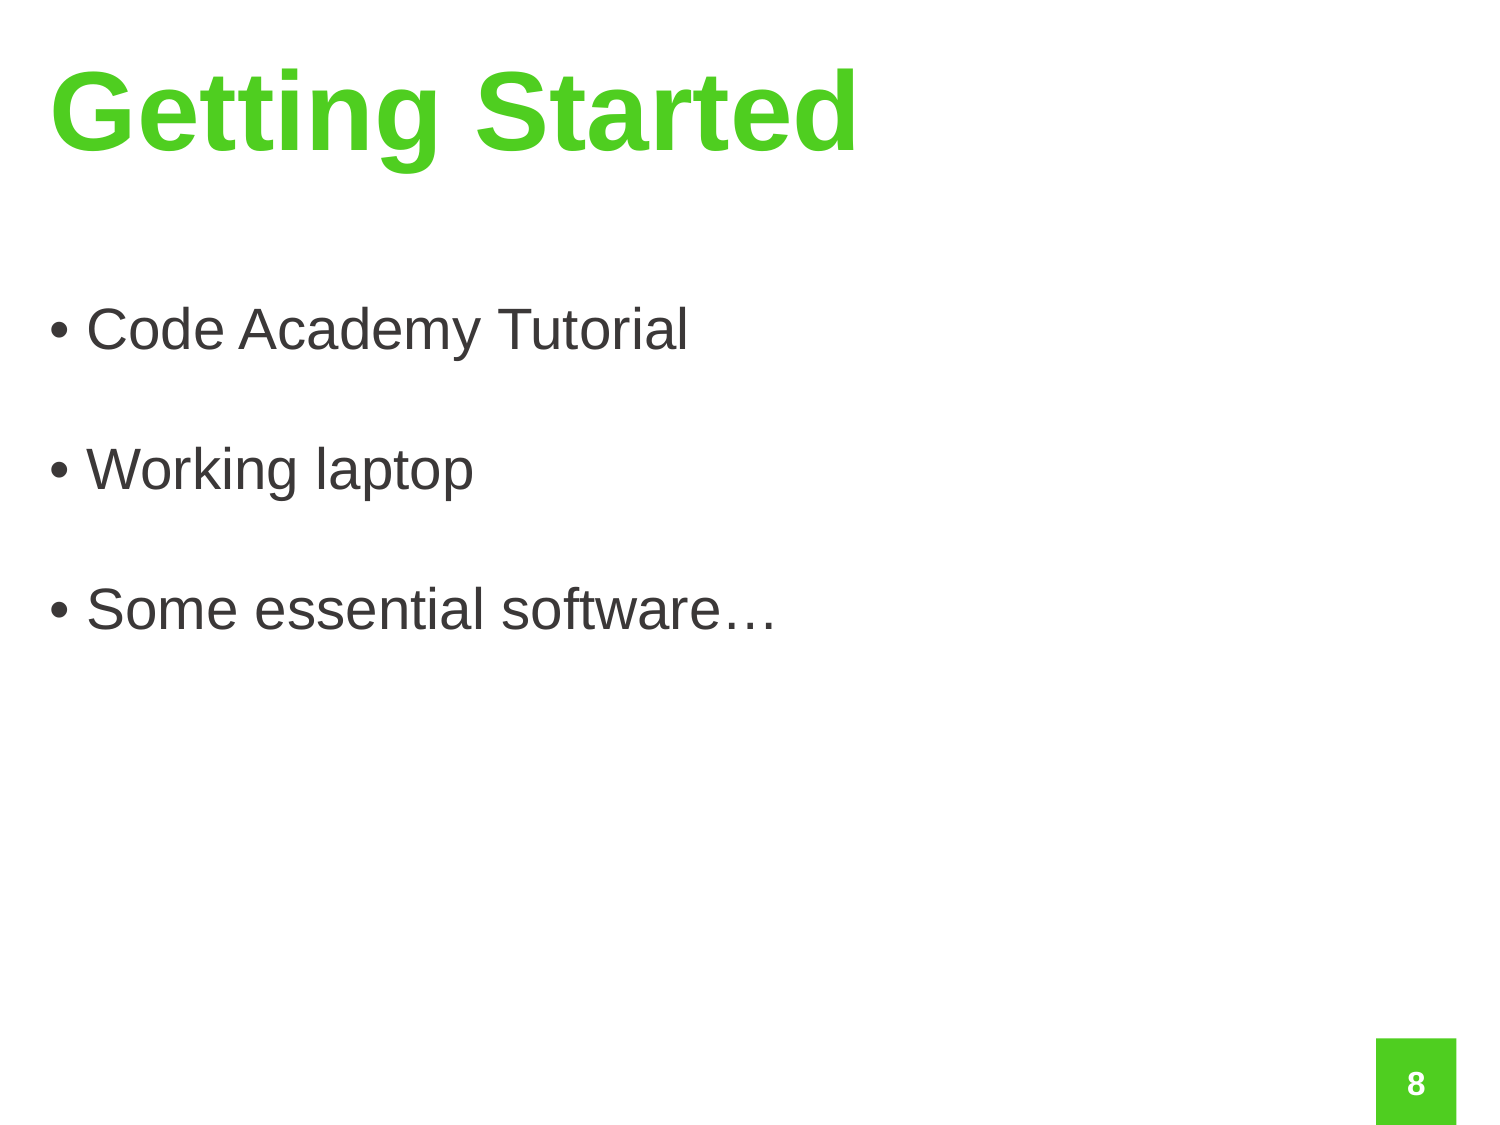

Getting Started
• Code Academy Tutorial
• Working laptop
• Some essential software…
8